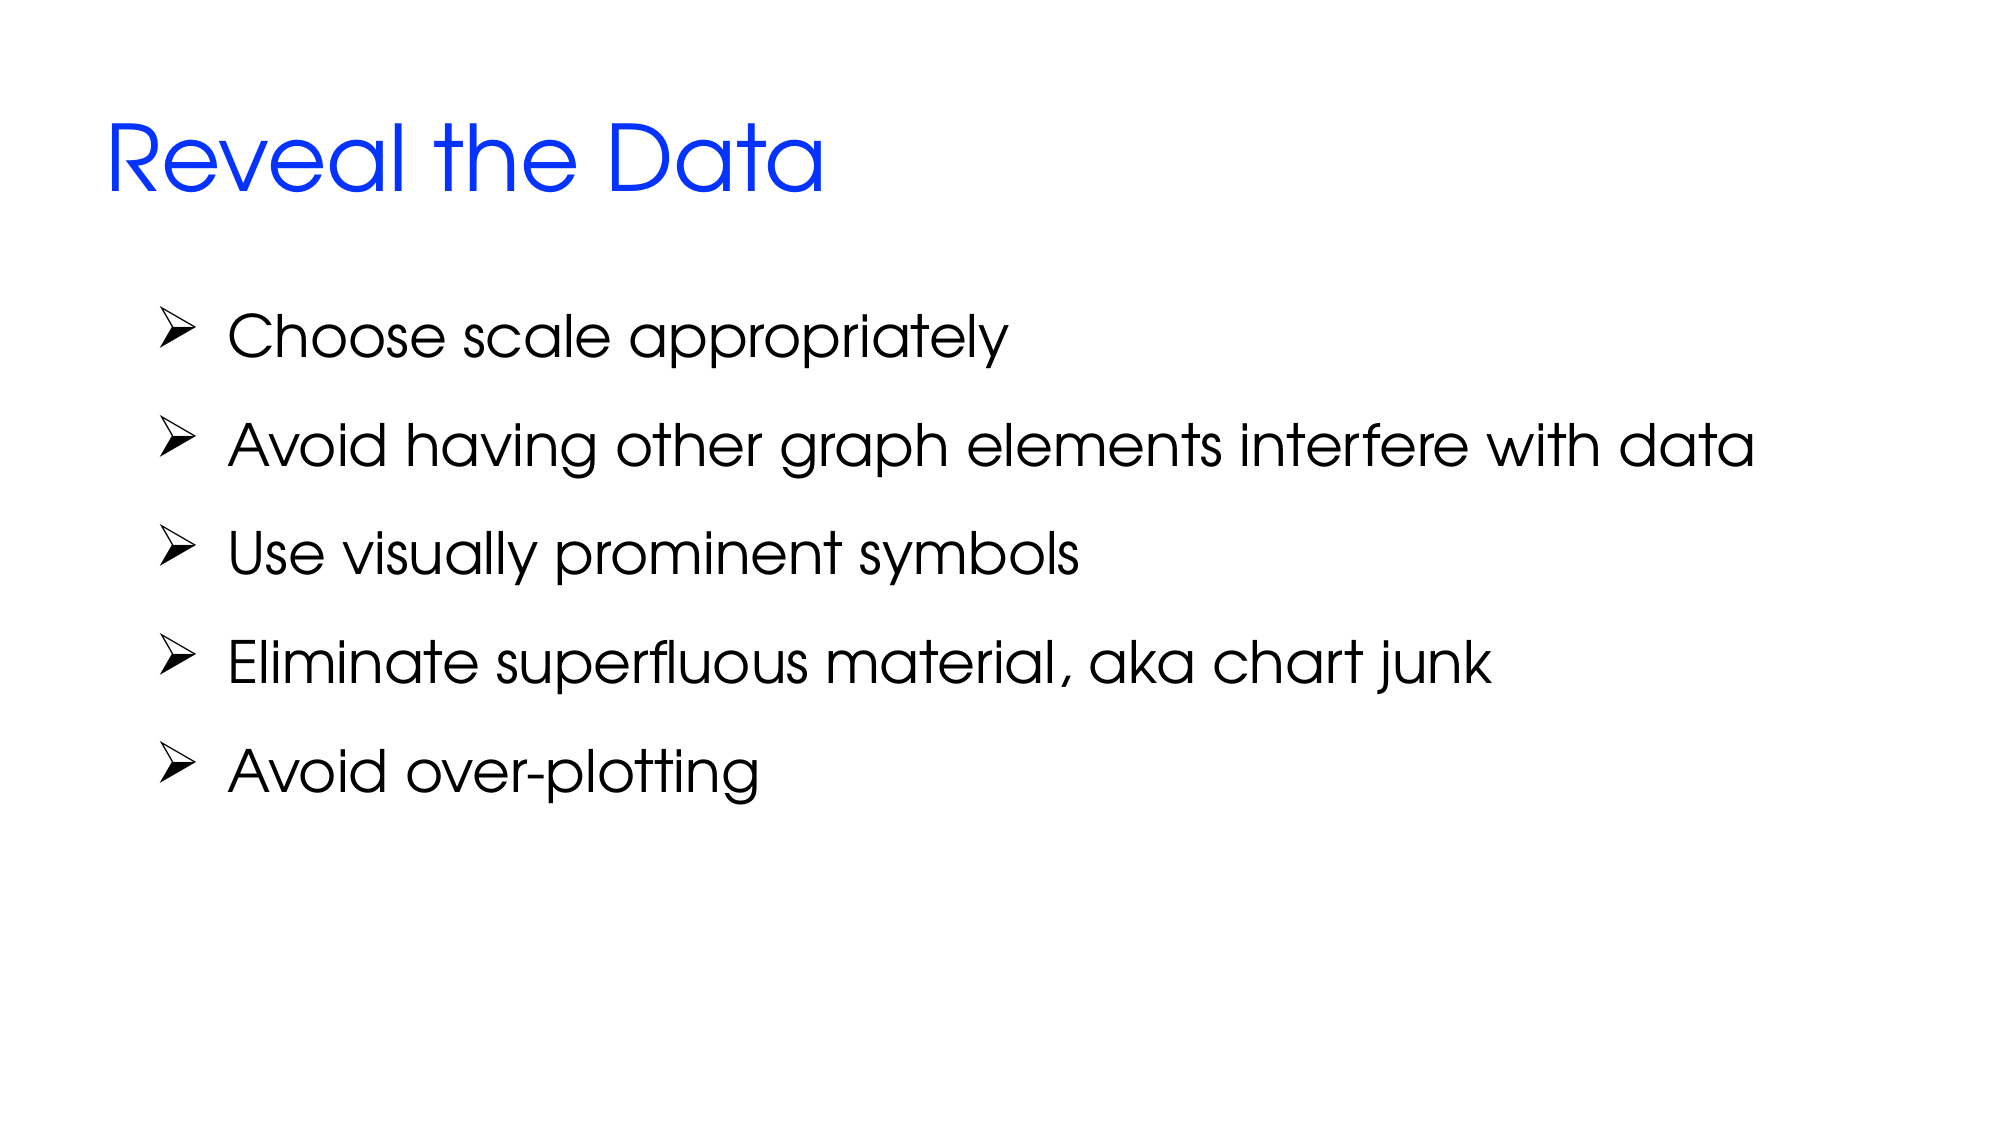

# Reveal the Data
Choose scale appropriately
Avoid having other graph elements interfere with data
Use visually prominent symbols
Eliminate superfluous material, aka chart junk
Avoid over-plotting